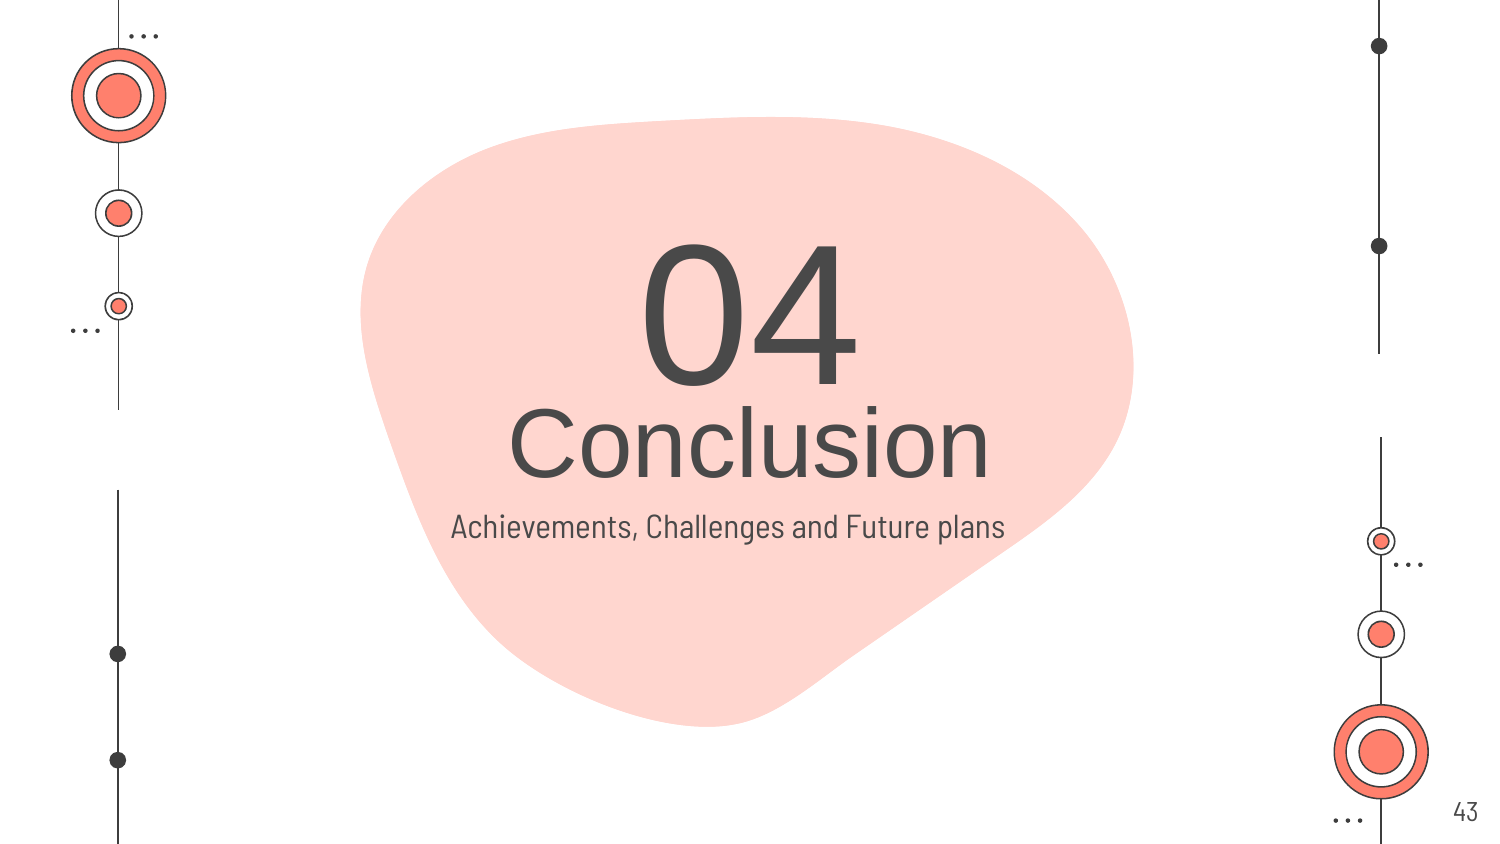

04
# Conclusion
Achievements, Challenges and Future plans
43